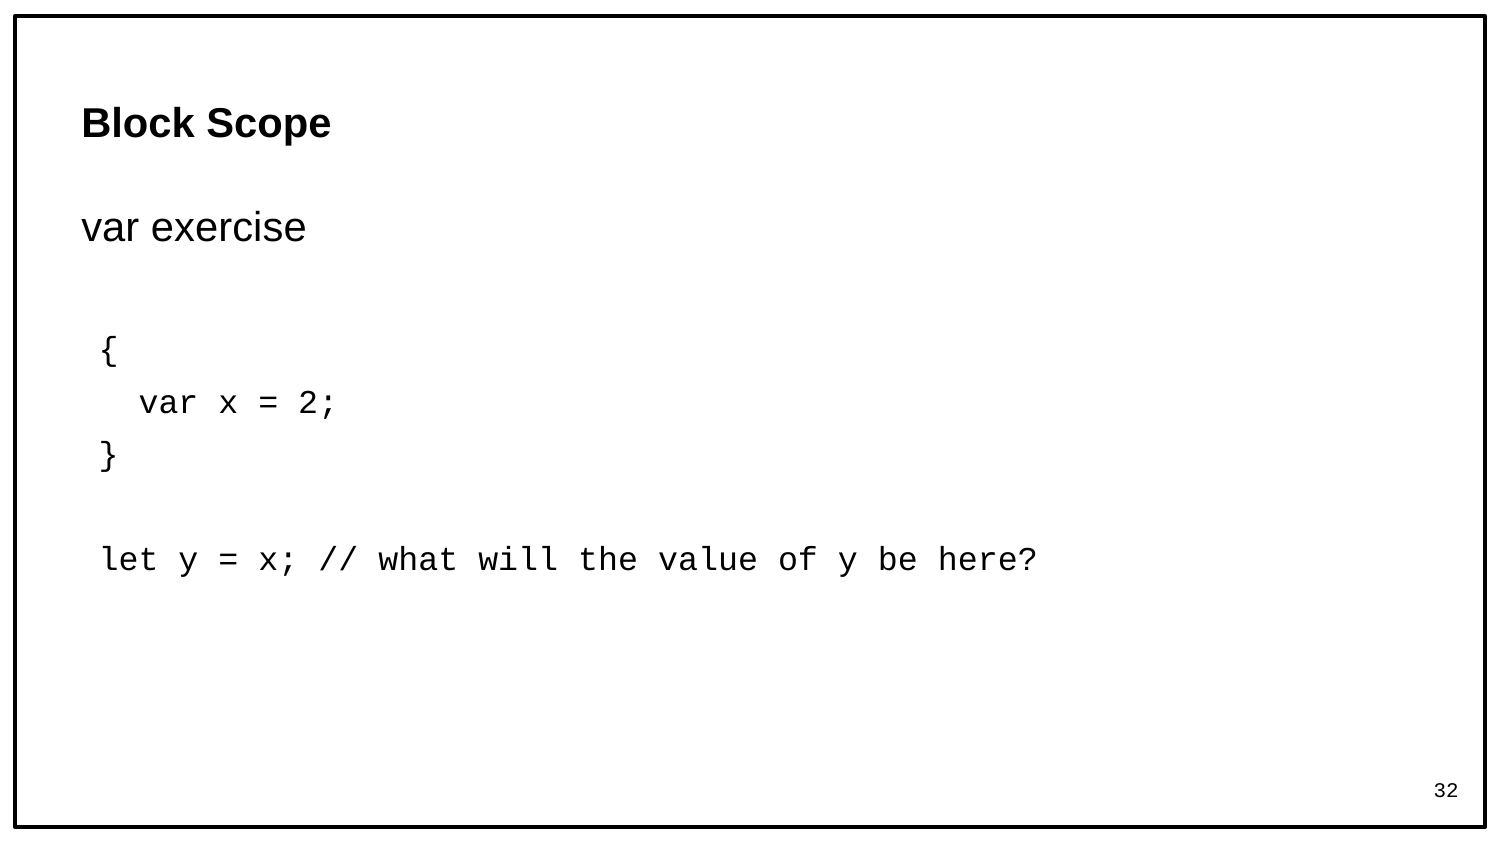

# Block Scope
var exercise
{
  var x = 2;
}

let y = x; // what will the value of y be here?

32